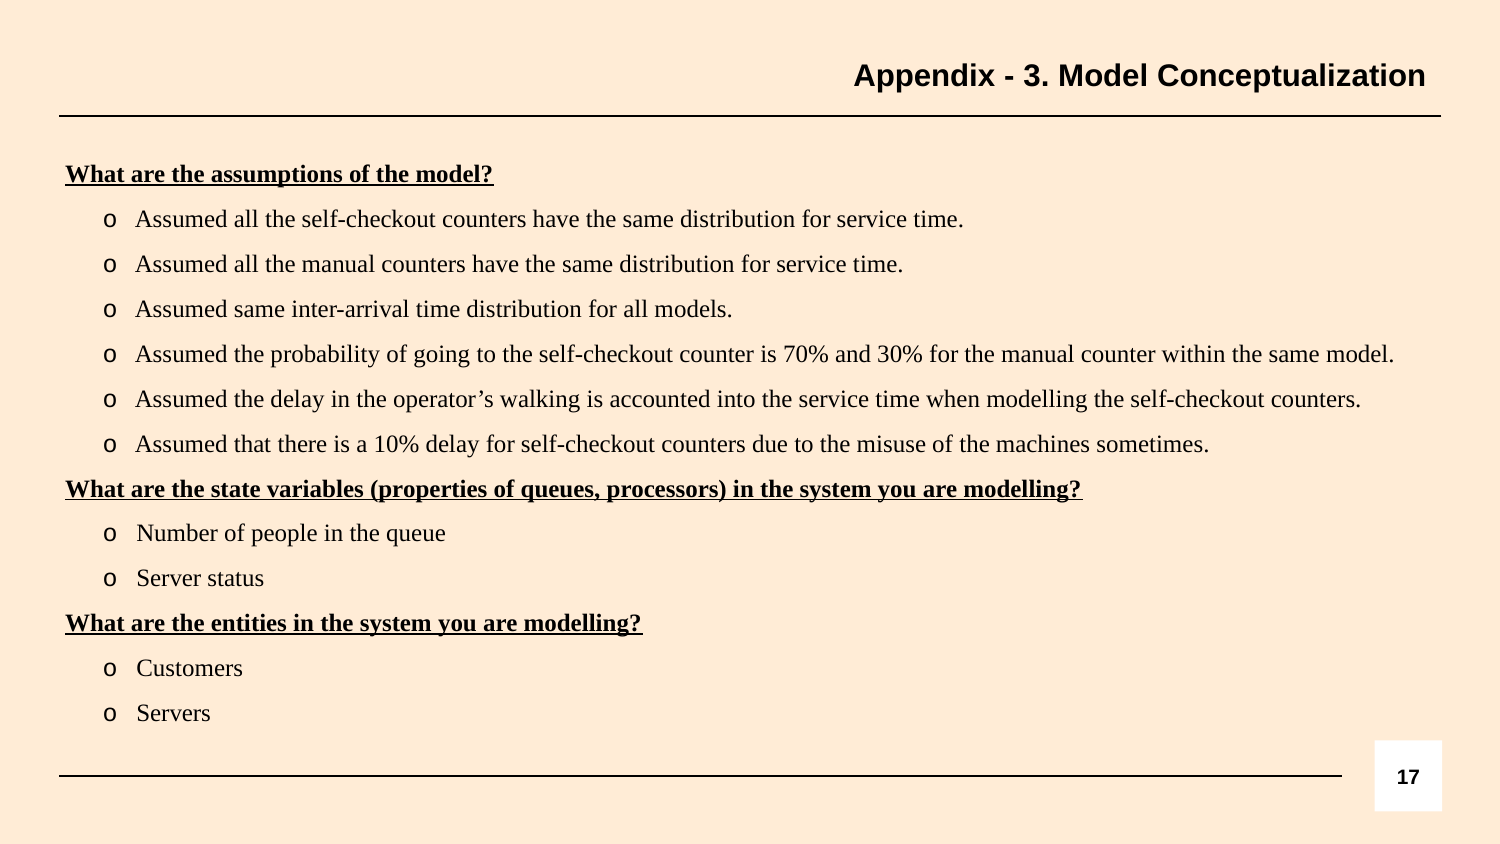

# Appendix - 3. Model Conceptualization
What are the assumptions of the model?
o   Assumed all the self-checkout counters have the same distribution for service time.
o   Assumed all the manual counters have the same distribution for service time.
o   Assumed same inter-arrival time distribution for all models.
o   Assumed the probability of going to the self-checkout counter is 70% and 30% for the manual counter within the same model.
o   Assumed the delay in the operator’s walking is accounted into the service time when modelling the self-checkout counters.
o   Assumed that there is a 10% delay for self-checkout counters due to the misuse of the machines sometimes.
What are the state variables (properties of queues, processors) in the system you are modelling?
o   Number of people in the queue
o   Server status
What are the entities in the system you are modelling?
o   Customers
o   Servers

17